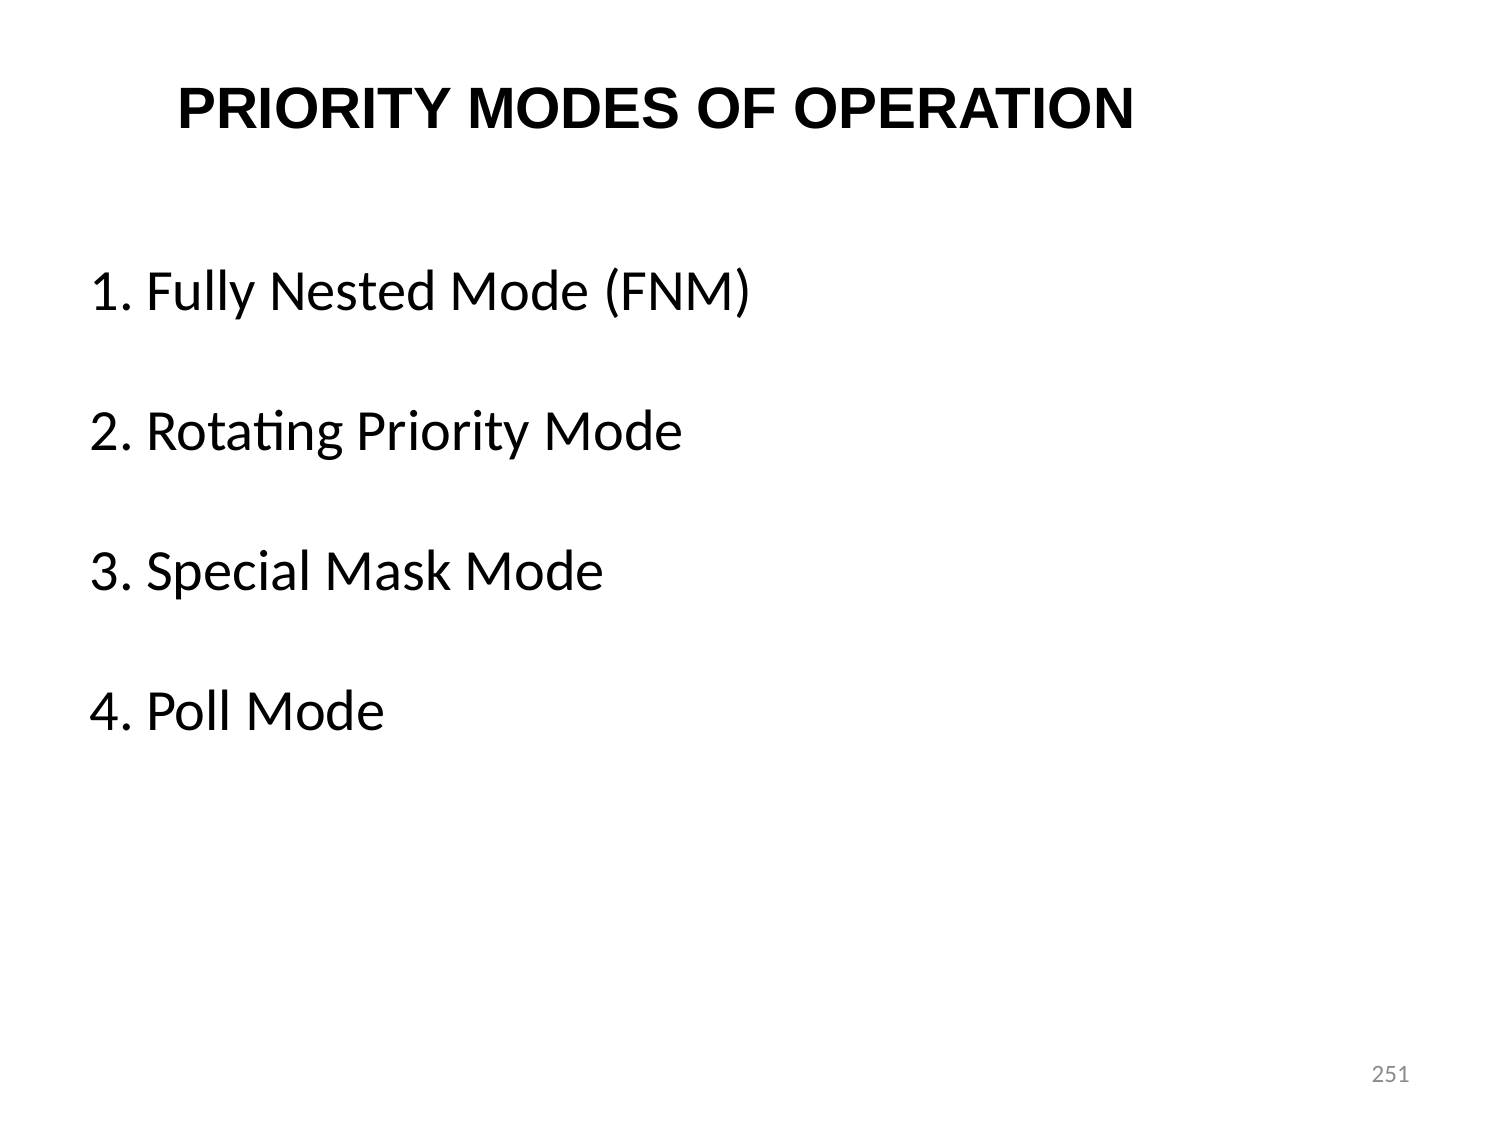

PRIORITY MODES OF OPERATION
Fully Nested Mode (FNM)
Rotating Priority Mode
Special Mask Mode
Poll Mode
251